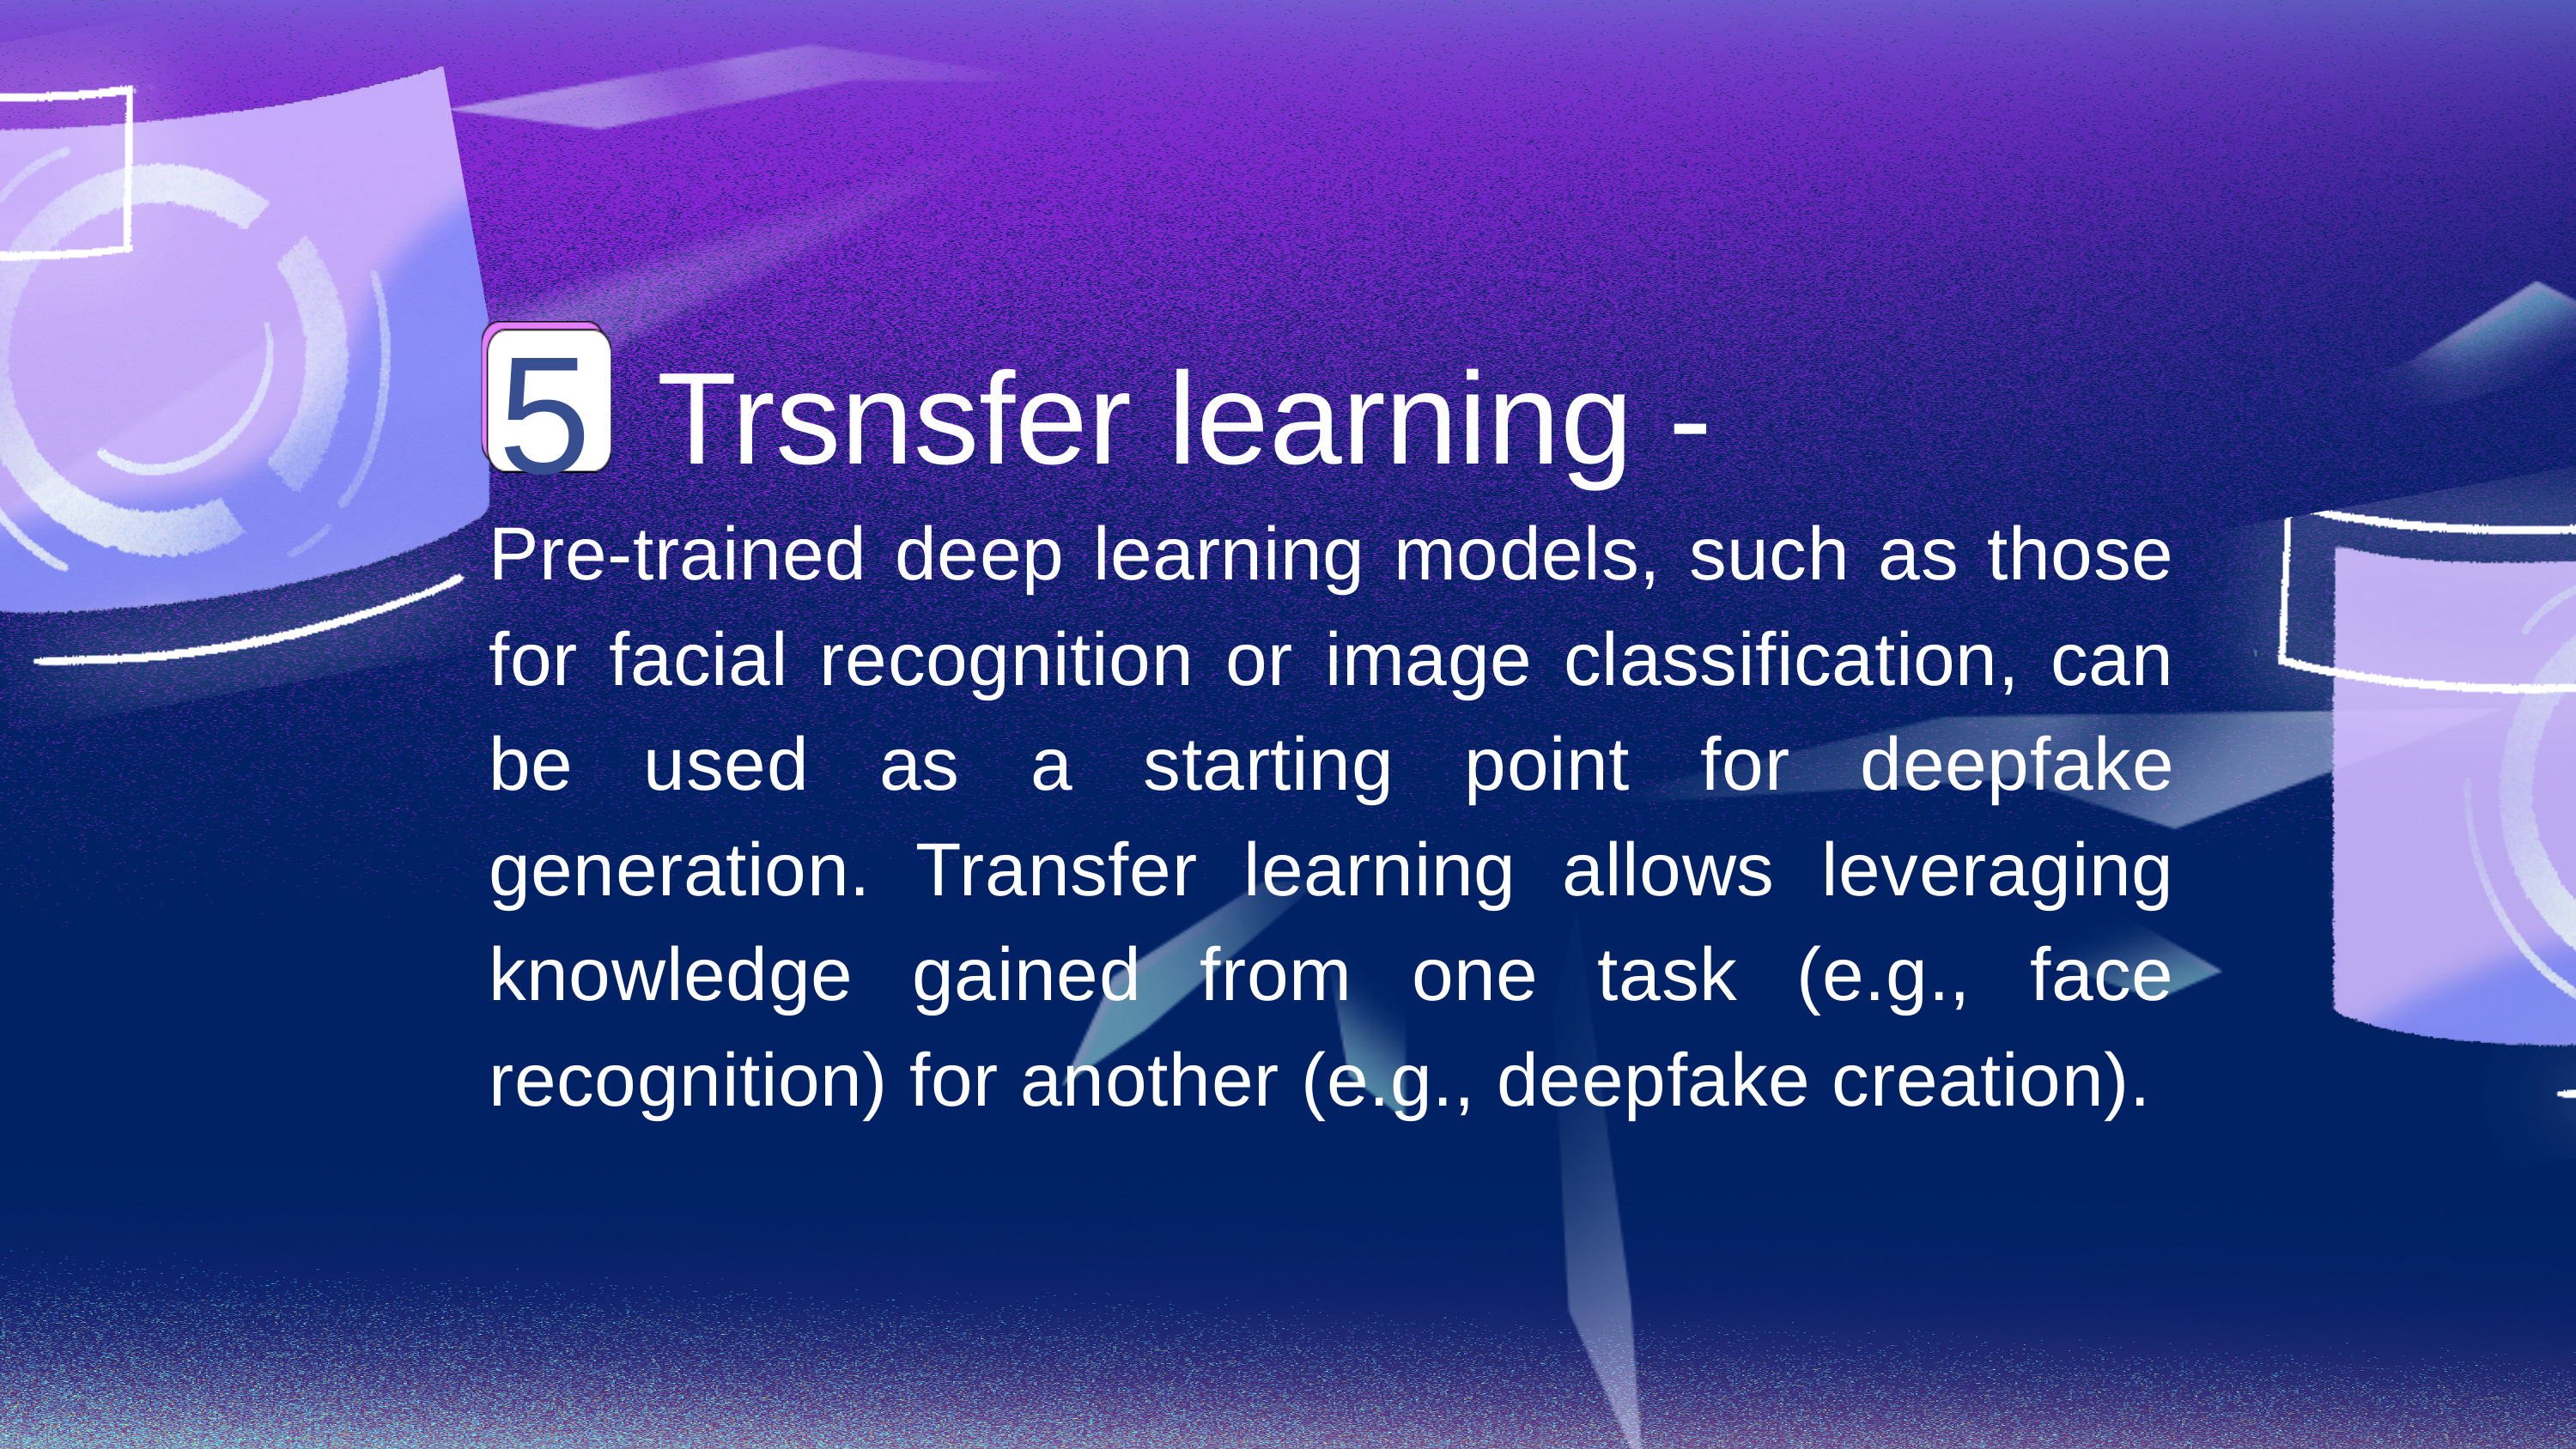

5

Trsnsfer learning -

Pre-trained deep learning models, such as those for facial recognition or image classification, can be used as a starting point for deepfake generation. Transfer learning allows leveraging knowledge gained from one task (e.g., face recognition) for another (e.g., deepfake creation).